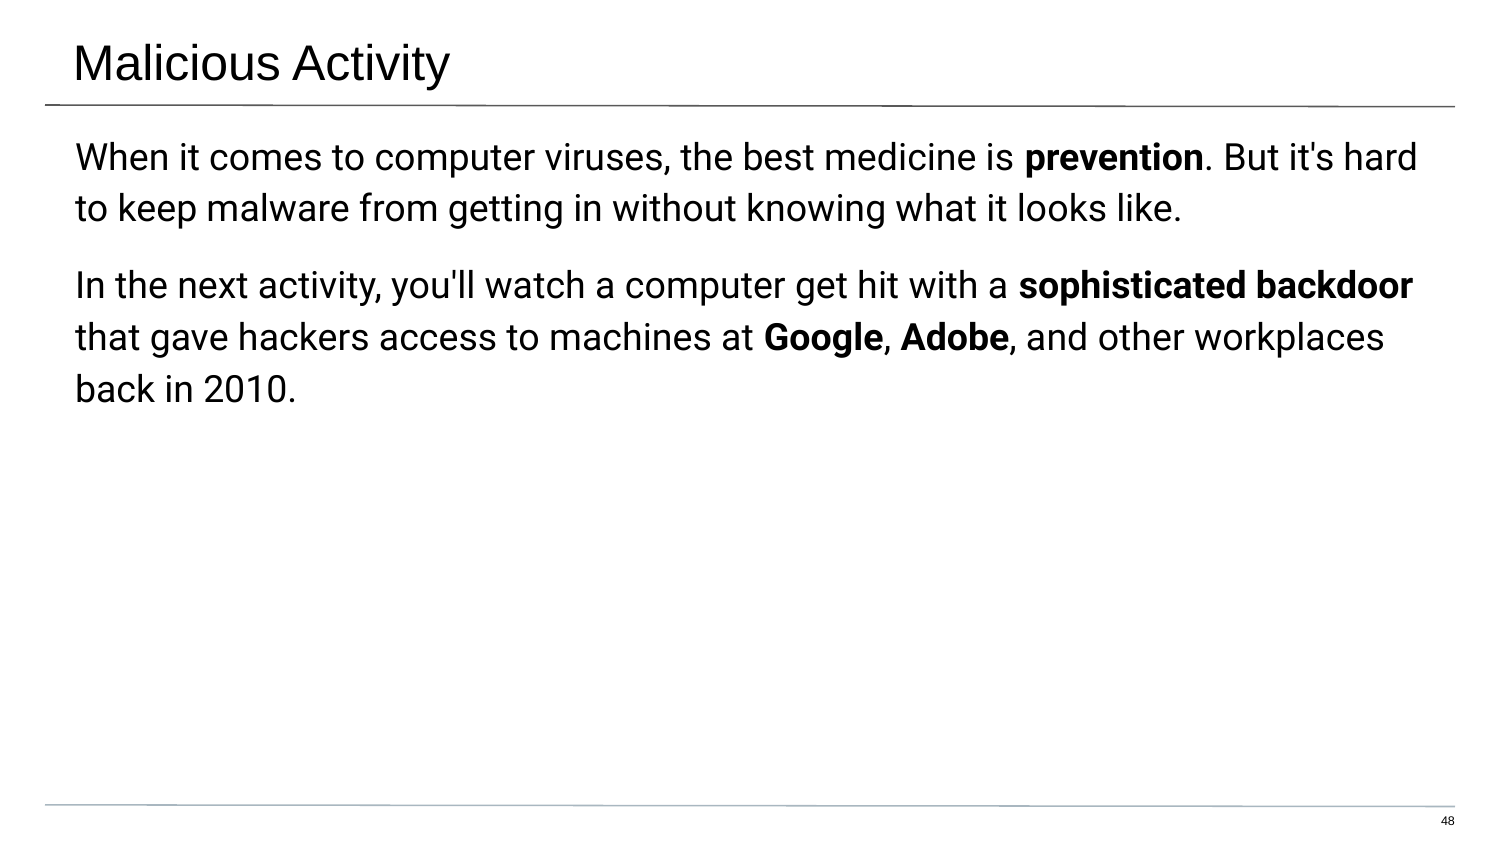

# Malicious Activity
When it comes to computer viruses, the best medicine is prevention. But it's hard to keep malware from getting in without knowing what it looks like.
In the next activity, you'll watch a computer get hit with a sophisticated backdoor that gave hackers access to machines at Google, Adobe, and other workplaces back in 2010.

48